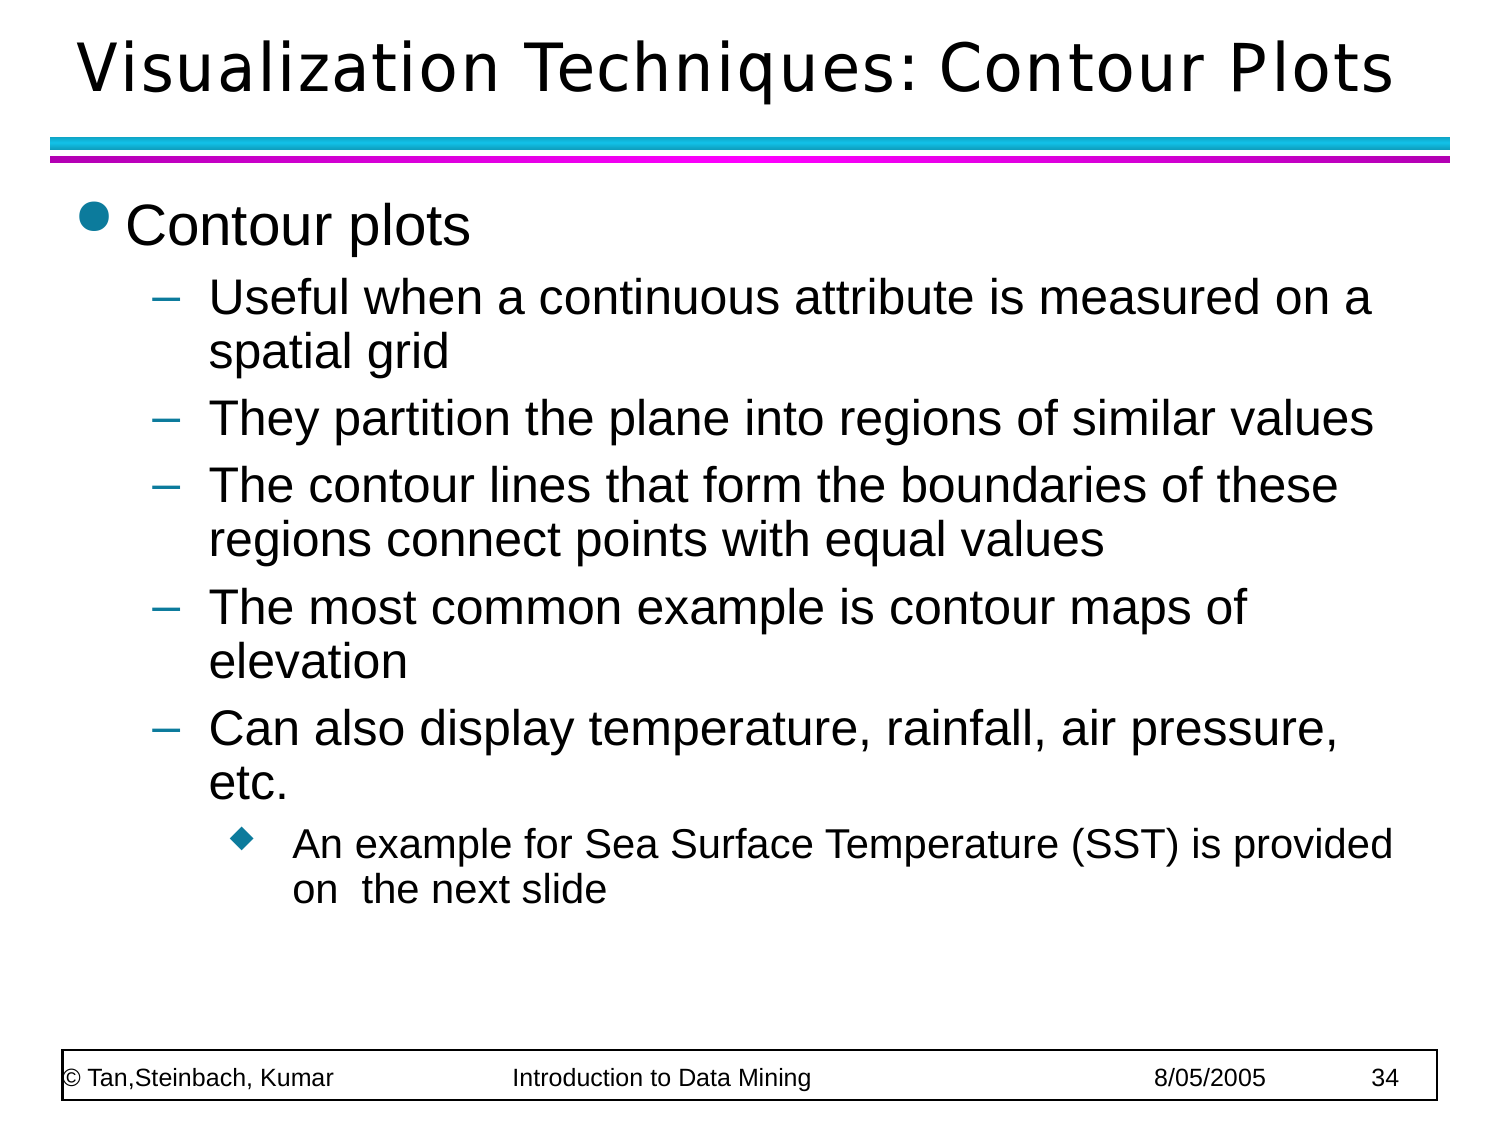

# Visualization Techniques: Contour Plots
Contour plots
Useful when a continuous attribute is measured on a spatial grid
They partition the plane into regions of similar values
The contour lines that form the boundaries of these regions connect points with equal values
The most common example is contour maps of elevation
Can also display temperature, rainfall, air pressure, etc.
An example for Sea Surface Temperature (SST) is provided on  the next slide